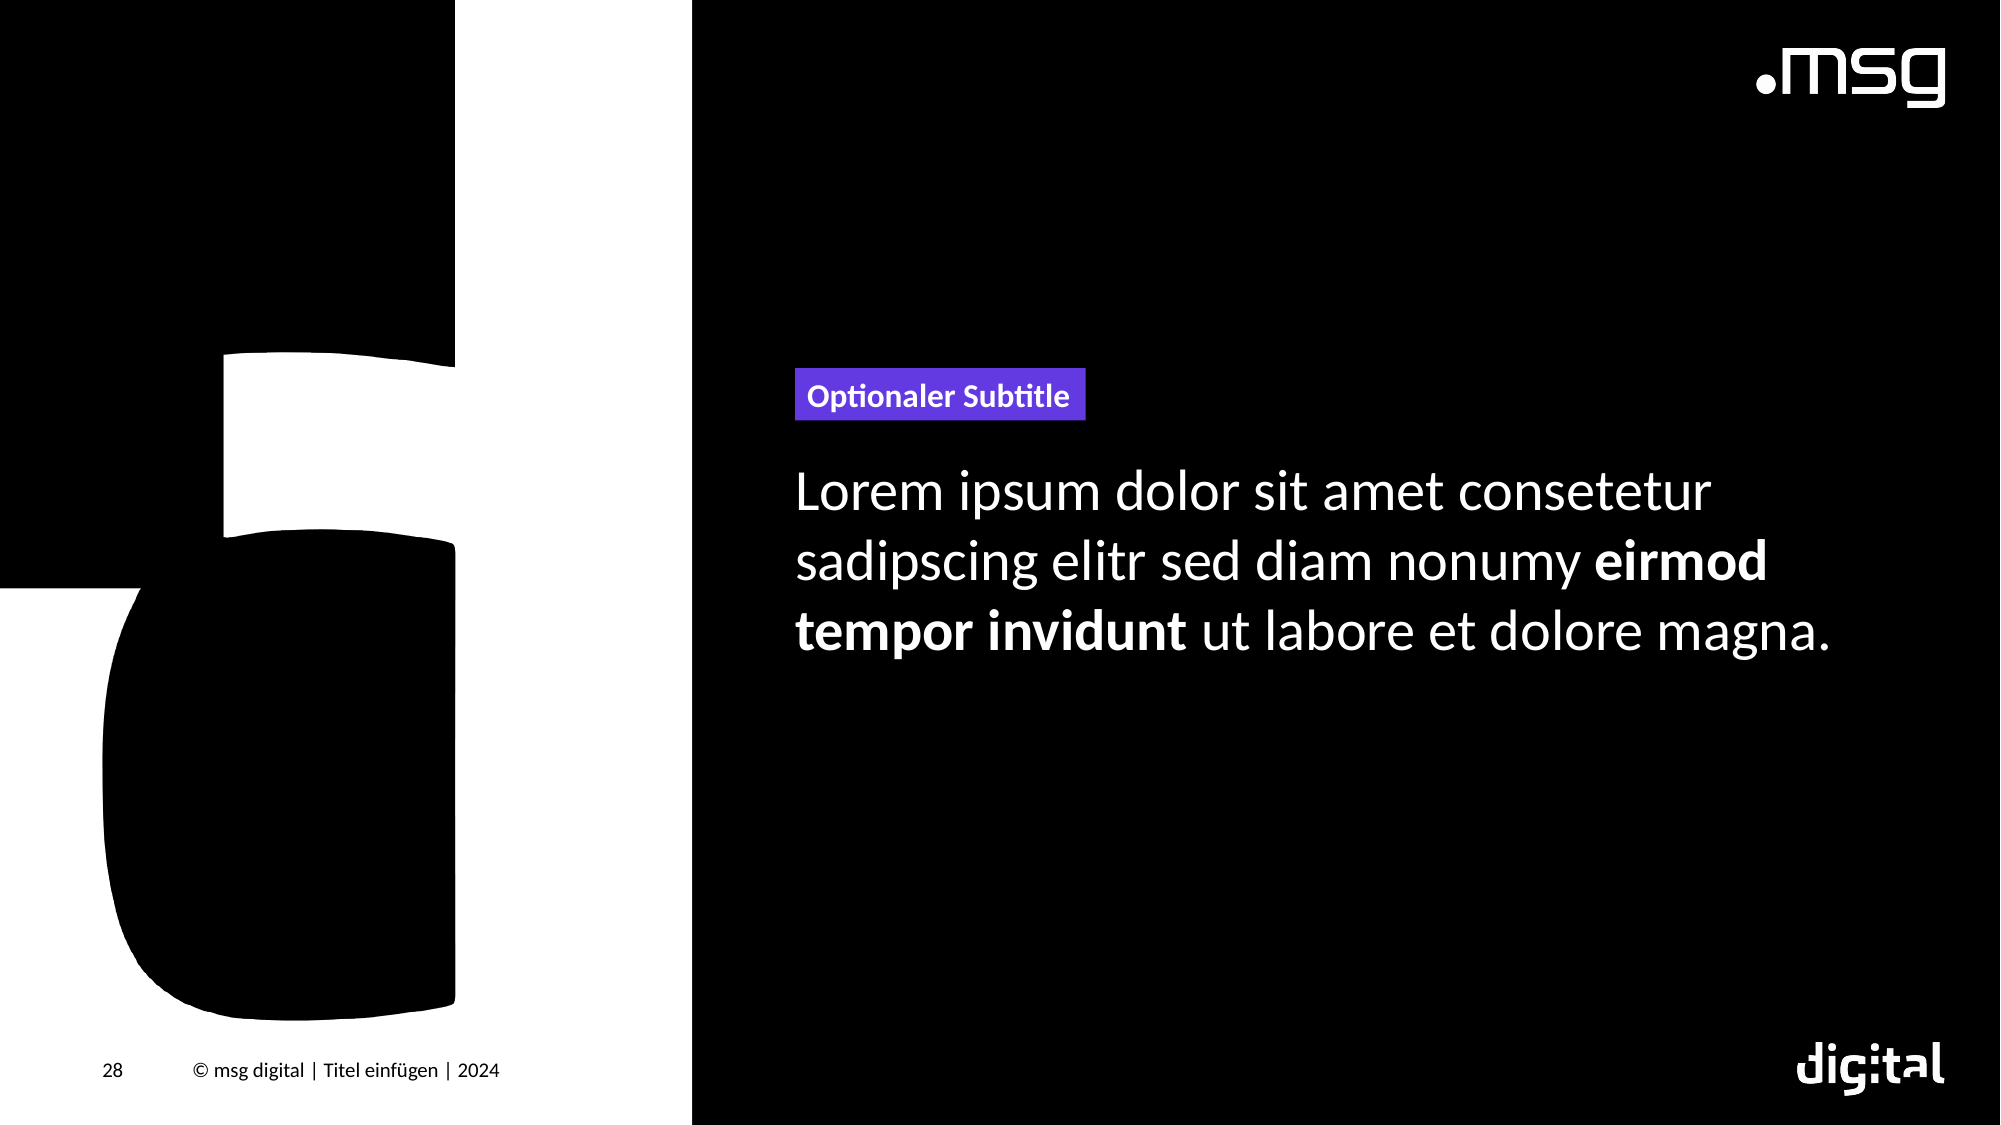

Optionaler Subtitle
# Lorem ipsum dolor sit amet consetetur sadipscing elitr sed diam nonumy eirmod tempor invidunt ut labore et dolore magna.
28
© msg digital | Titel einfügen | 2024